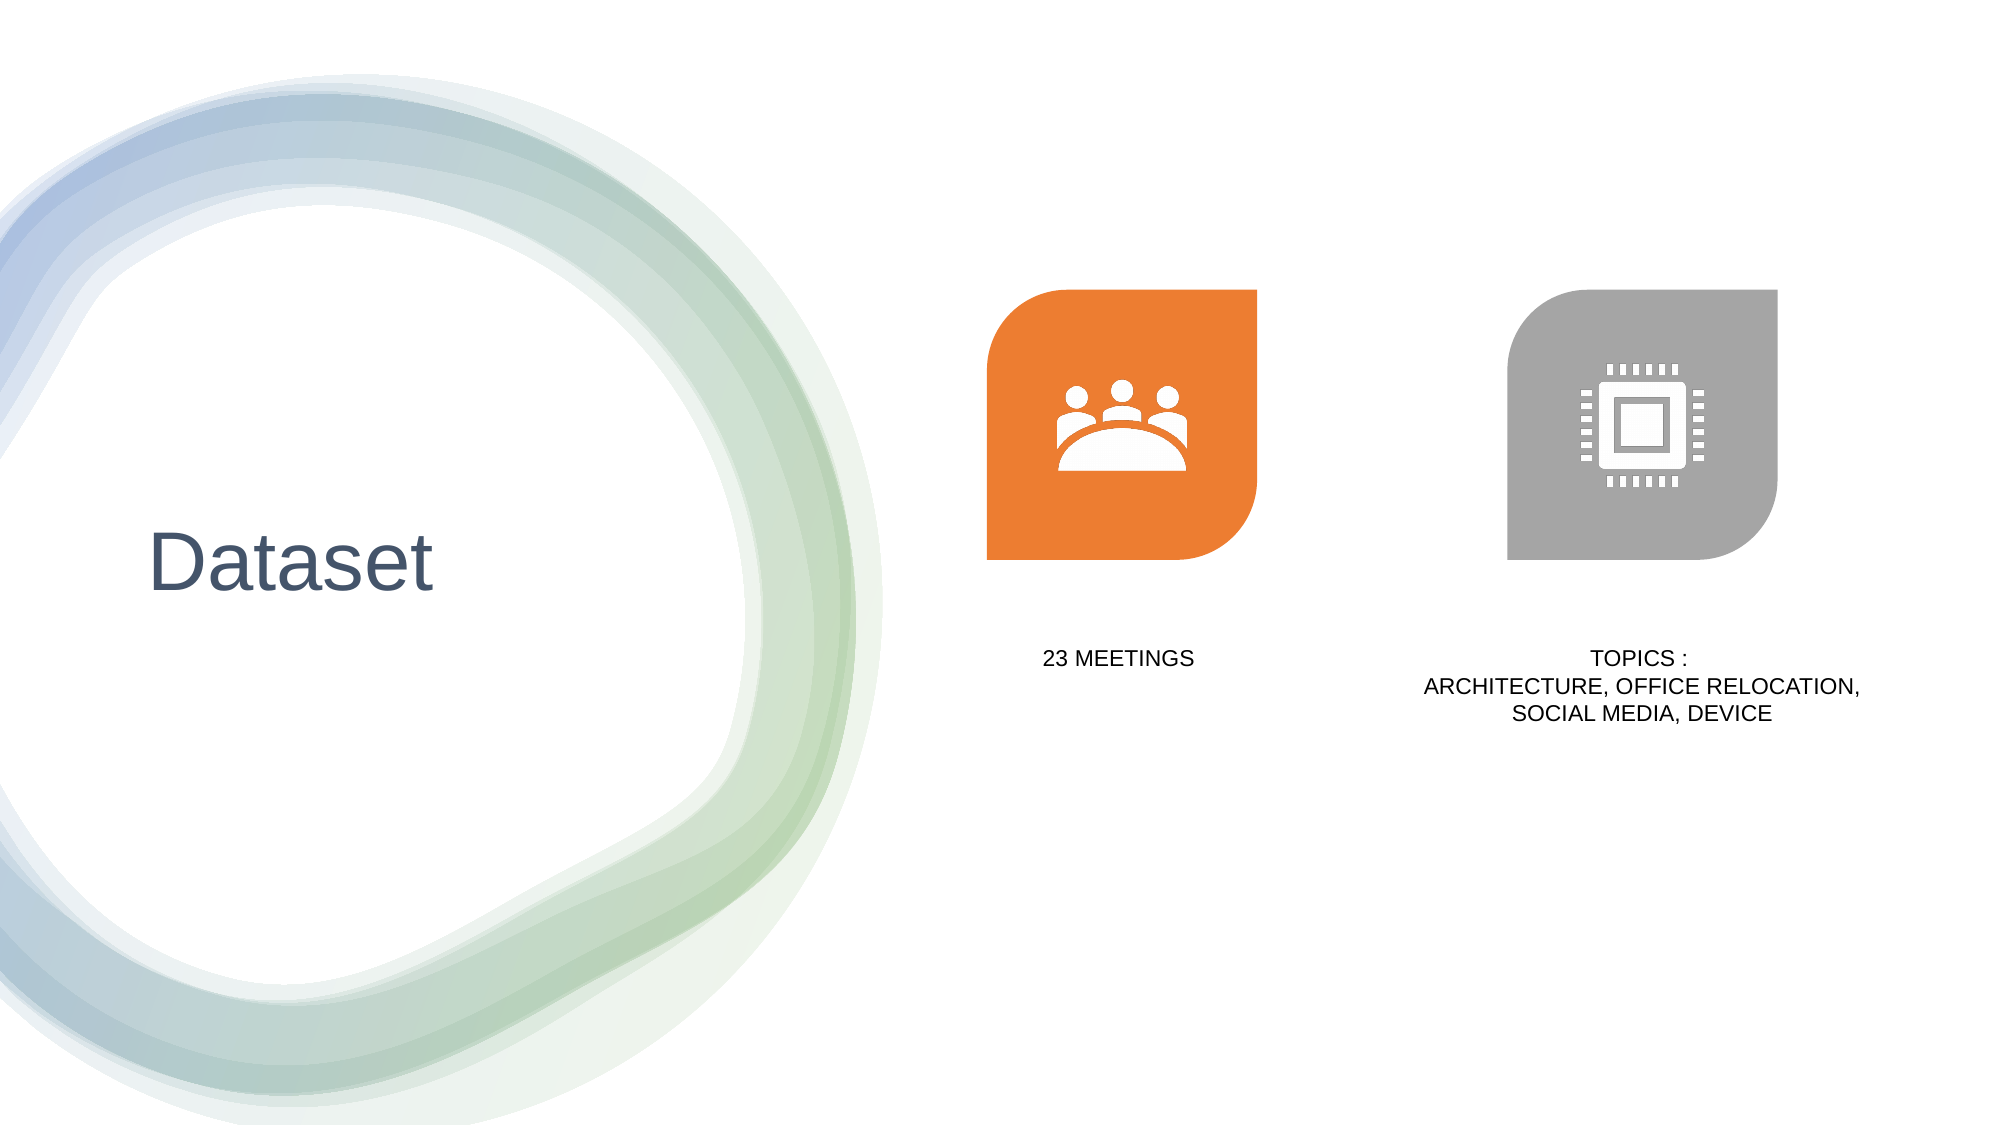

23 meetings
Topics :
Architecture, Office relocation, Social Media, Device
# Dataset
7